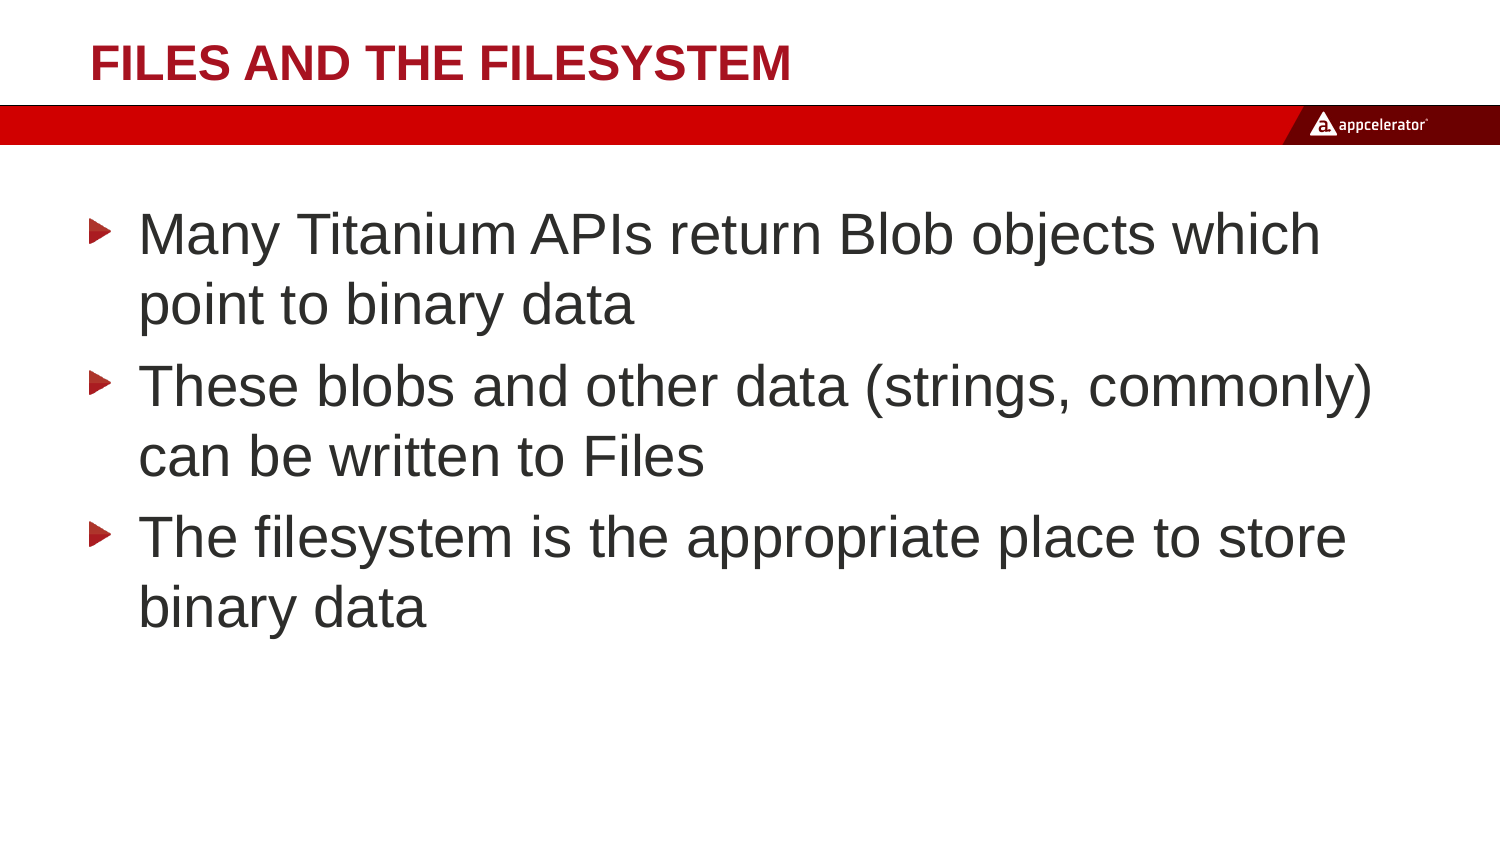

# Files and the Filesystem
Many Titanium APIs return Blob objects which point to binary data
These blobs and other data (strings, commonly) can be written to Files
The filesystem is the appropriate place to store binary data